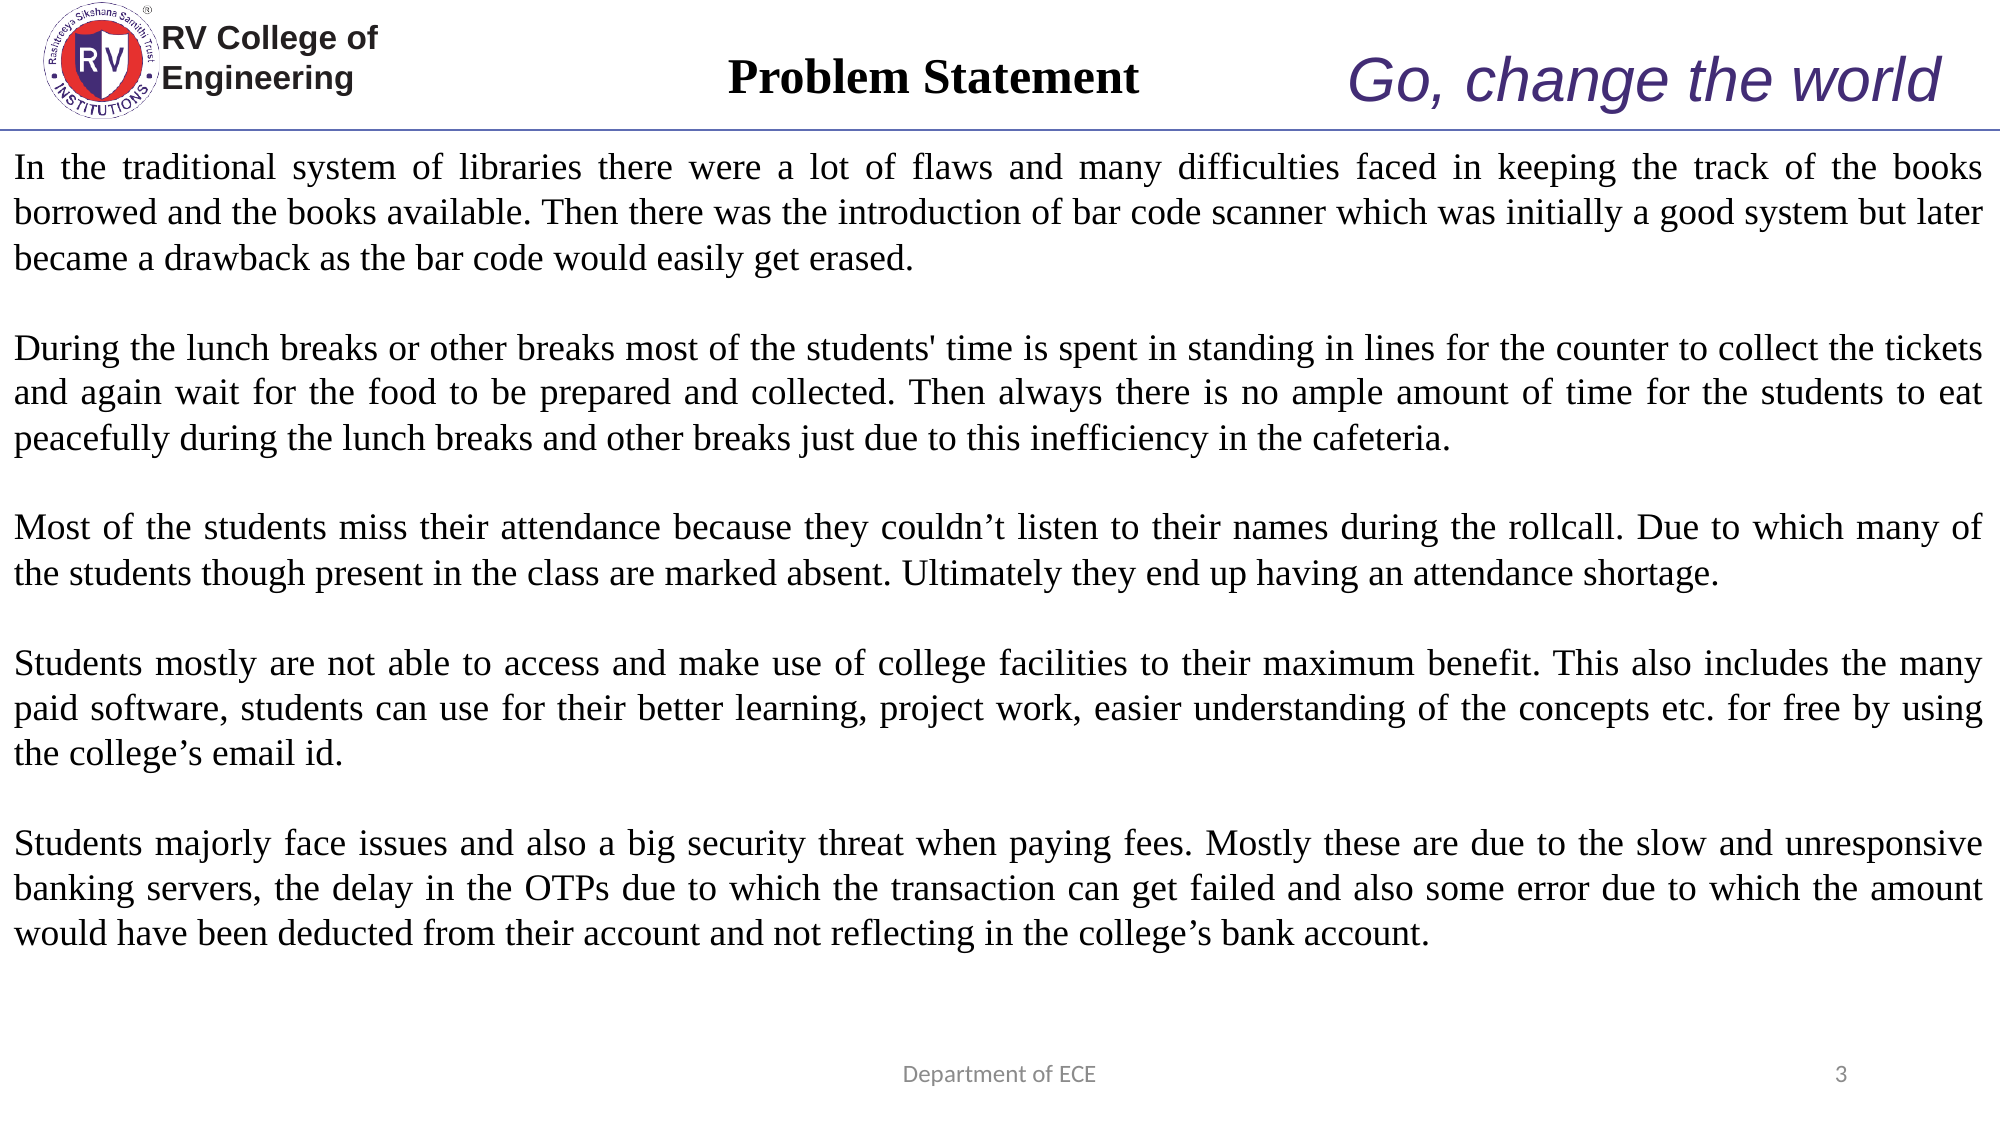

RV College of
Engineering
Go, change the world
Problem Statement

In the traditional system of libraries there were a lot of flaws and many difficulties faced in keeping the track of the books borrowed and the books available. Then there was the introduction of bar code scanner which was initially a good system but later became a drawback as the bar code would easily get erased.

During the lunch breaks or other breaks most of the students' time is spent in standing in lines for the counter to collect the tickets and again wait for the food to be prepared and collected. Then always there is no ample amount of time for the students to eat peacefully during the lunch breaks and other breaks just due to this inefficiency in the cafeteria.

Most of the students miss their attendance because they couldn’t listen to their names during the rollcall. Due to which many of the students though present in the class are marked absent. Ultimately they end up having an attendance shortage.

Students mostly are not able to access and make use of college facilities to their maximum benefit. This also includes the many paid software, students can use for their better learning, project work, easier understanding of the concepts etc. for free by using the college’s email id.

Students majorly face issues and also a big security threat when paying fees. Mostly these are due to the slow and unresponsive banking servers, the delay in the OTPs due to which the transaction can get failed and also some error due to which the amount would have been deducted from their account and not reflecting in the college’s bank account.
Department of ECE
3